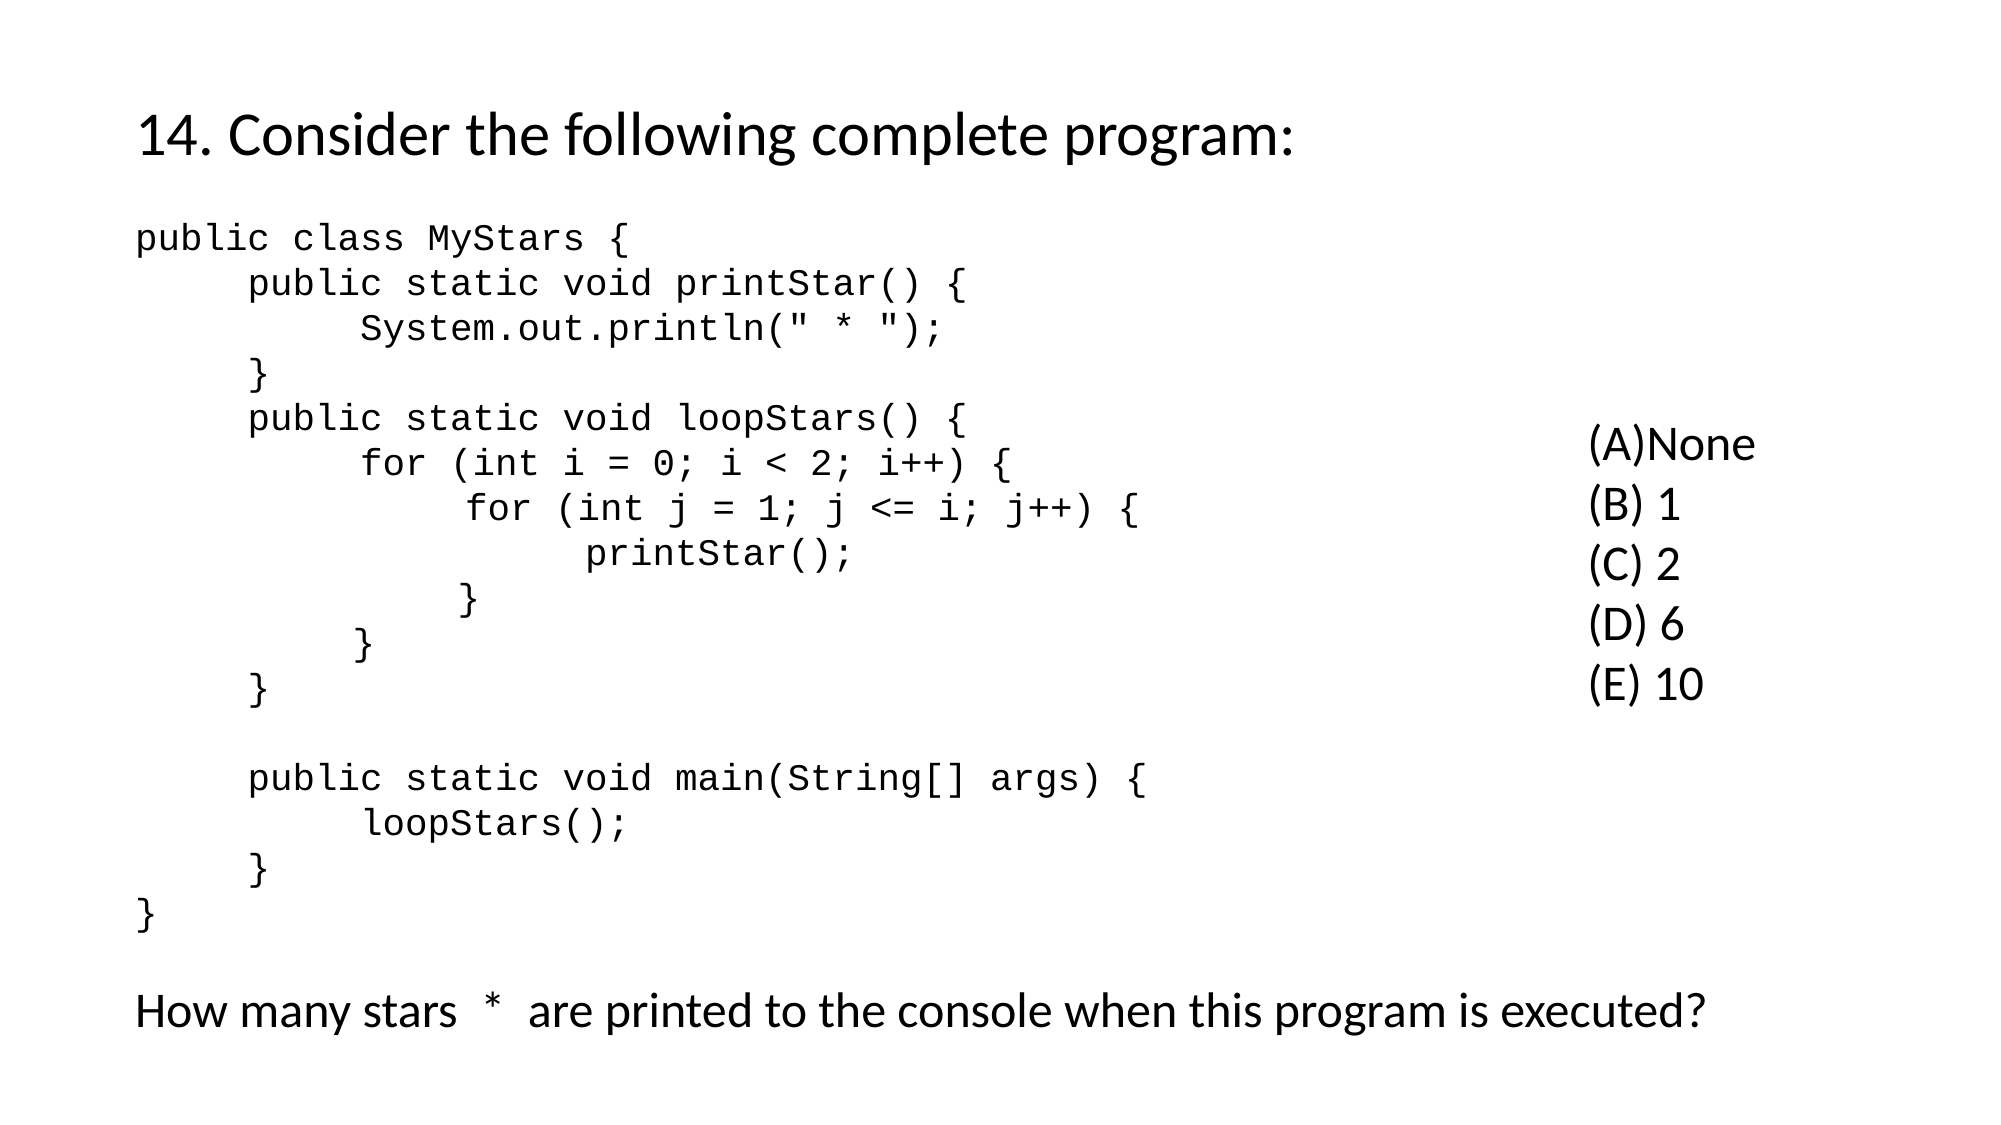

14. Consider the following complete program:

public class MyStars {
     public static void printStar() {
          System.out.println(" * ");
     }
     public static void loopStars() {
          for (int i = 0; i < 2; i++) {
	        for (int j = 1; j <= i; j++) {
	     		printStar();
		 }
	   }
     }

     public static void main(String[] args) {
          loopStars();
     }
}

How many stars  *  are printed to the console when this program is executed?

None
(B) 1
(C) 2
(D) 6
(E) 10